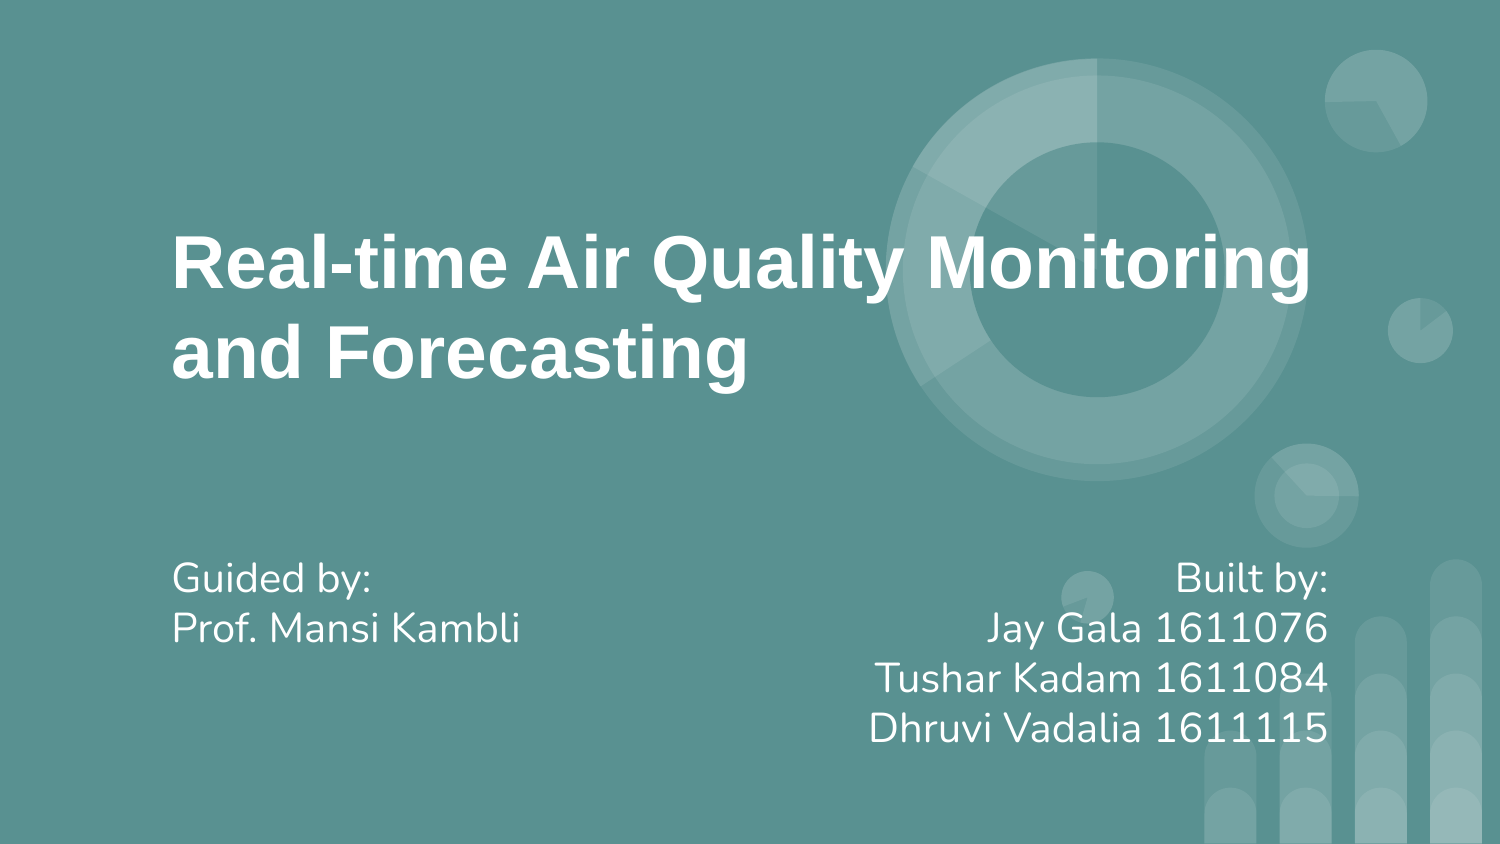

# Real-time Air Quality Monitoring and Forecasting
Guided by:
Prof. Mansi Kambli
Built by:
Jay Gala 1611076
Tushar Kadam 1611084
Dhruvi Vadalia 1611115